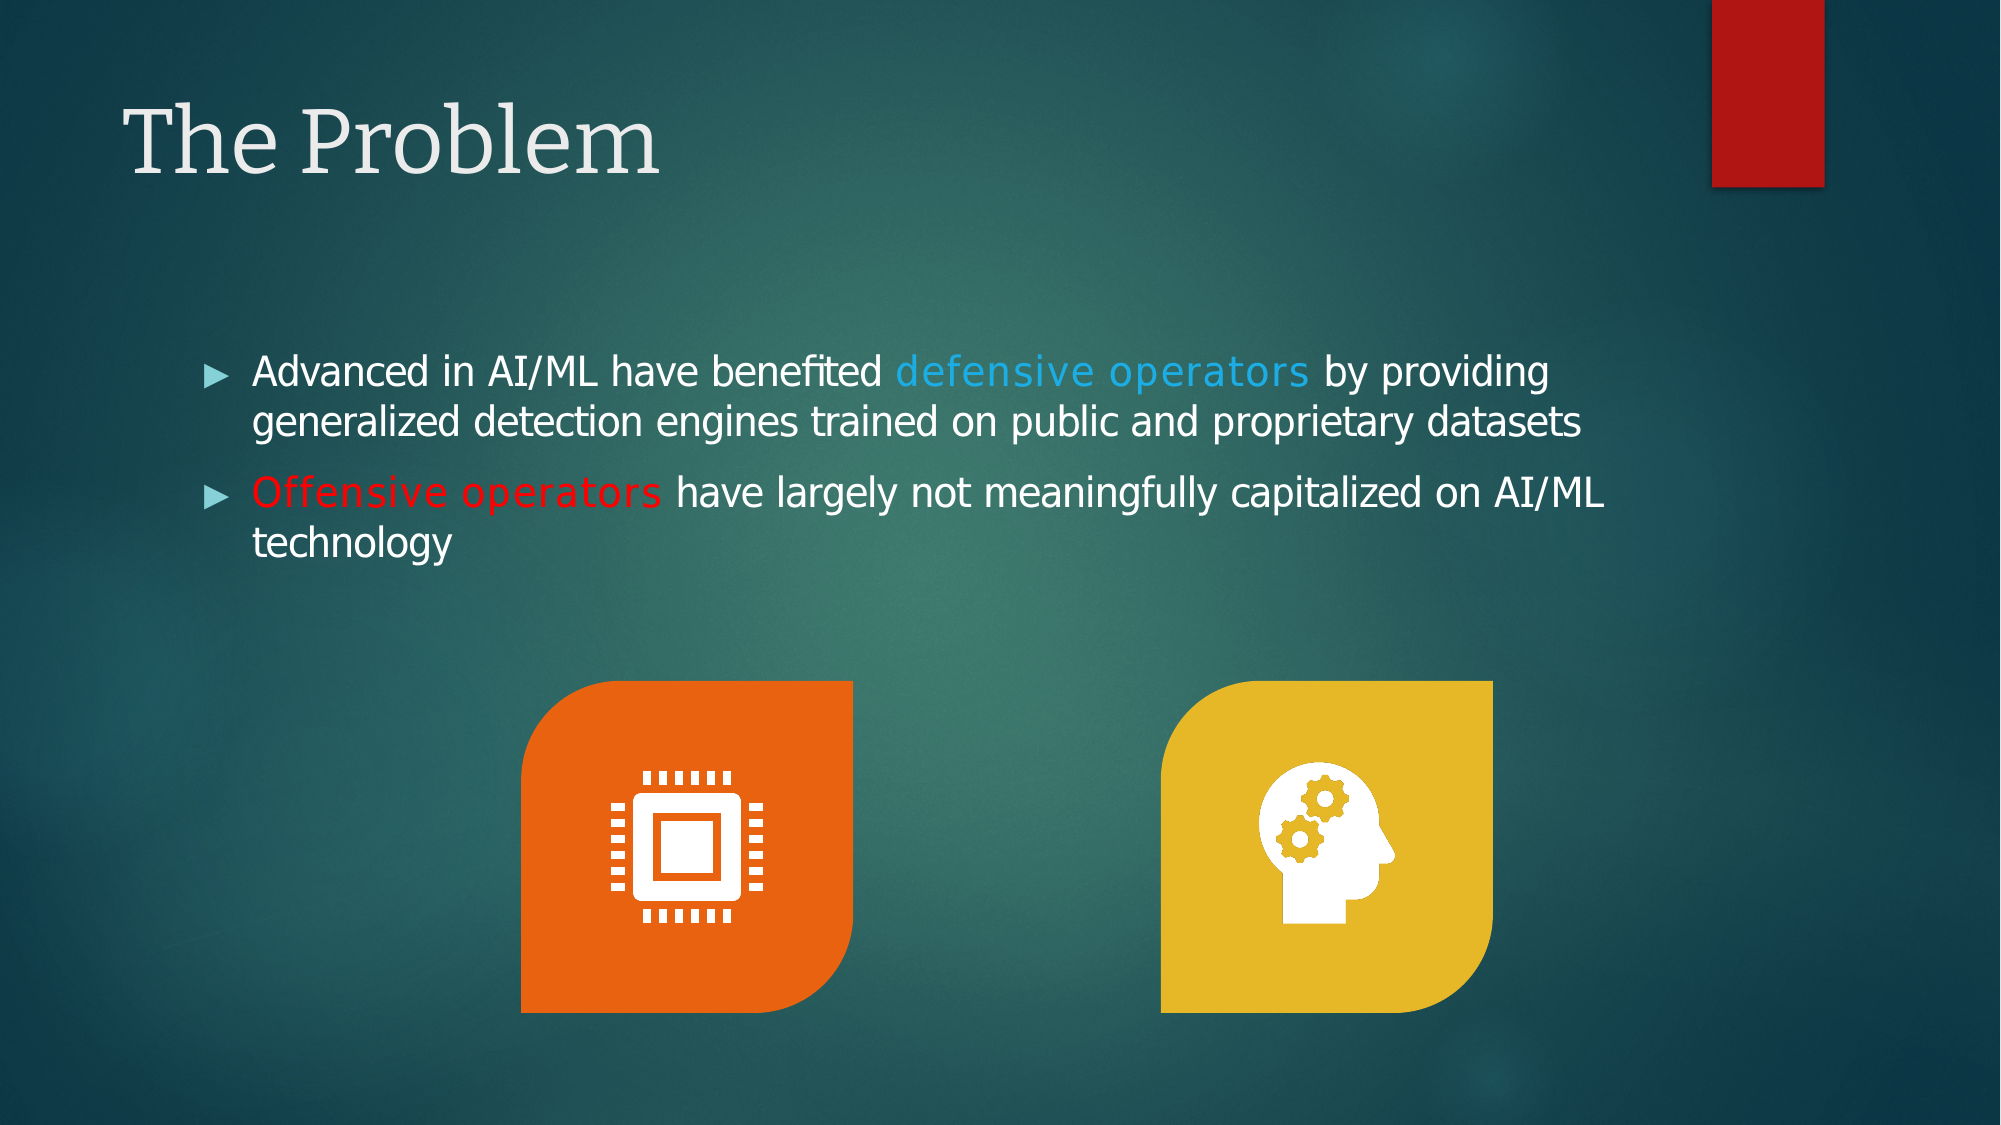

# The Problem
Advanced in AI/ML have benefited defensive operators by providing generalized detection engines trained on public and proprietary datasets
Offensive operators have largely not meaningfully capitalized on AI/ML technology